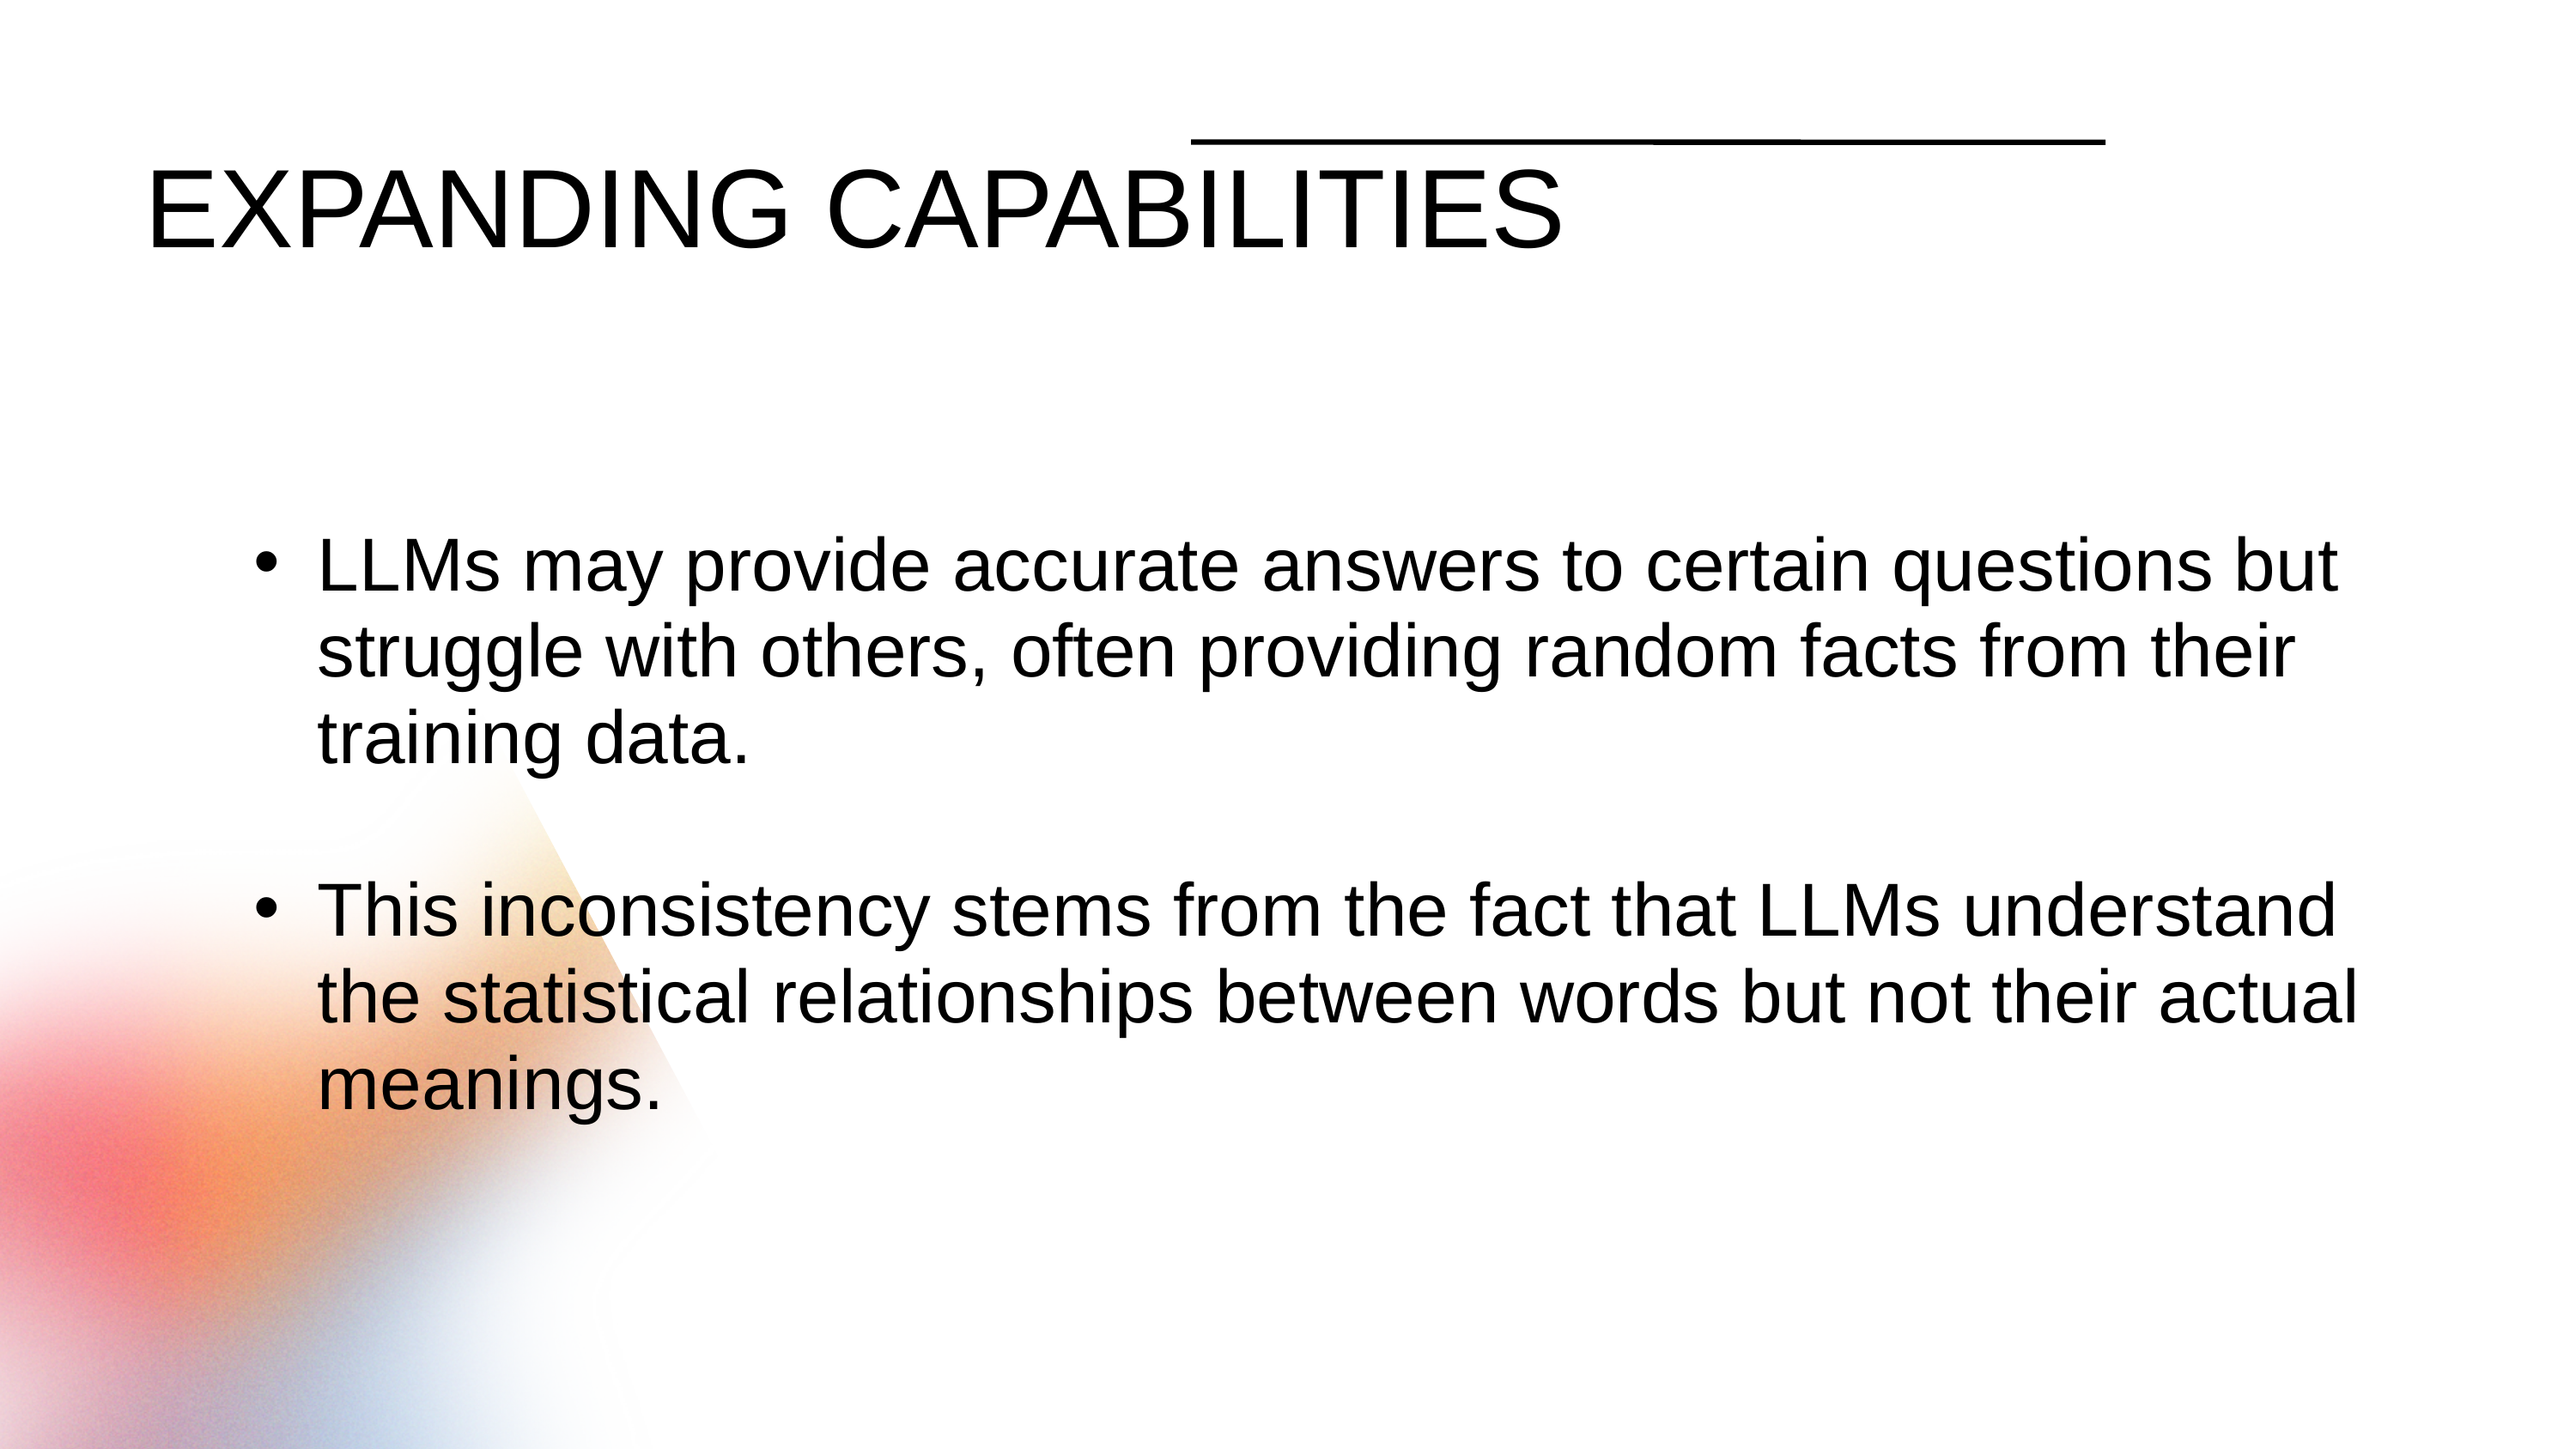

EXPANDING CAPABILITIES
LLMs may provide accurate answers to certain questions but struggle with others, often providing random facts from their training data.

This inconsistency stems from the fact that LLMs understand the statistical relationships between words but not their actual meanings.